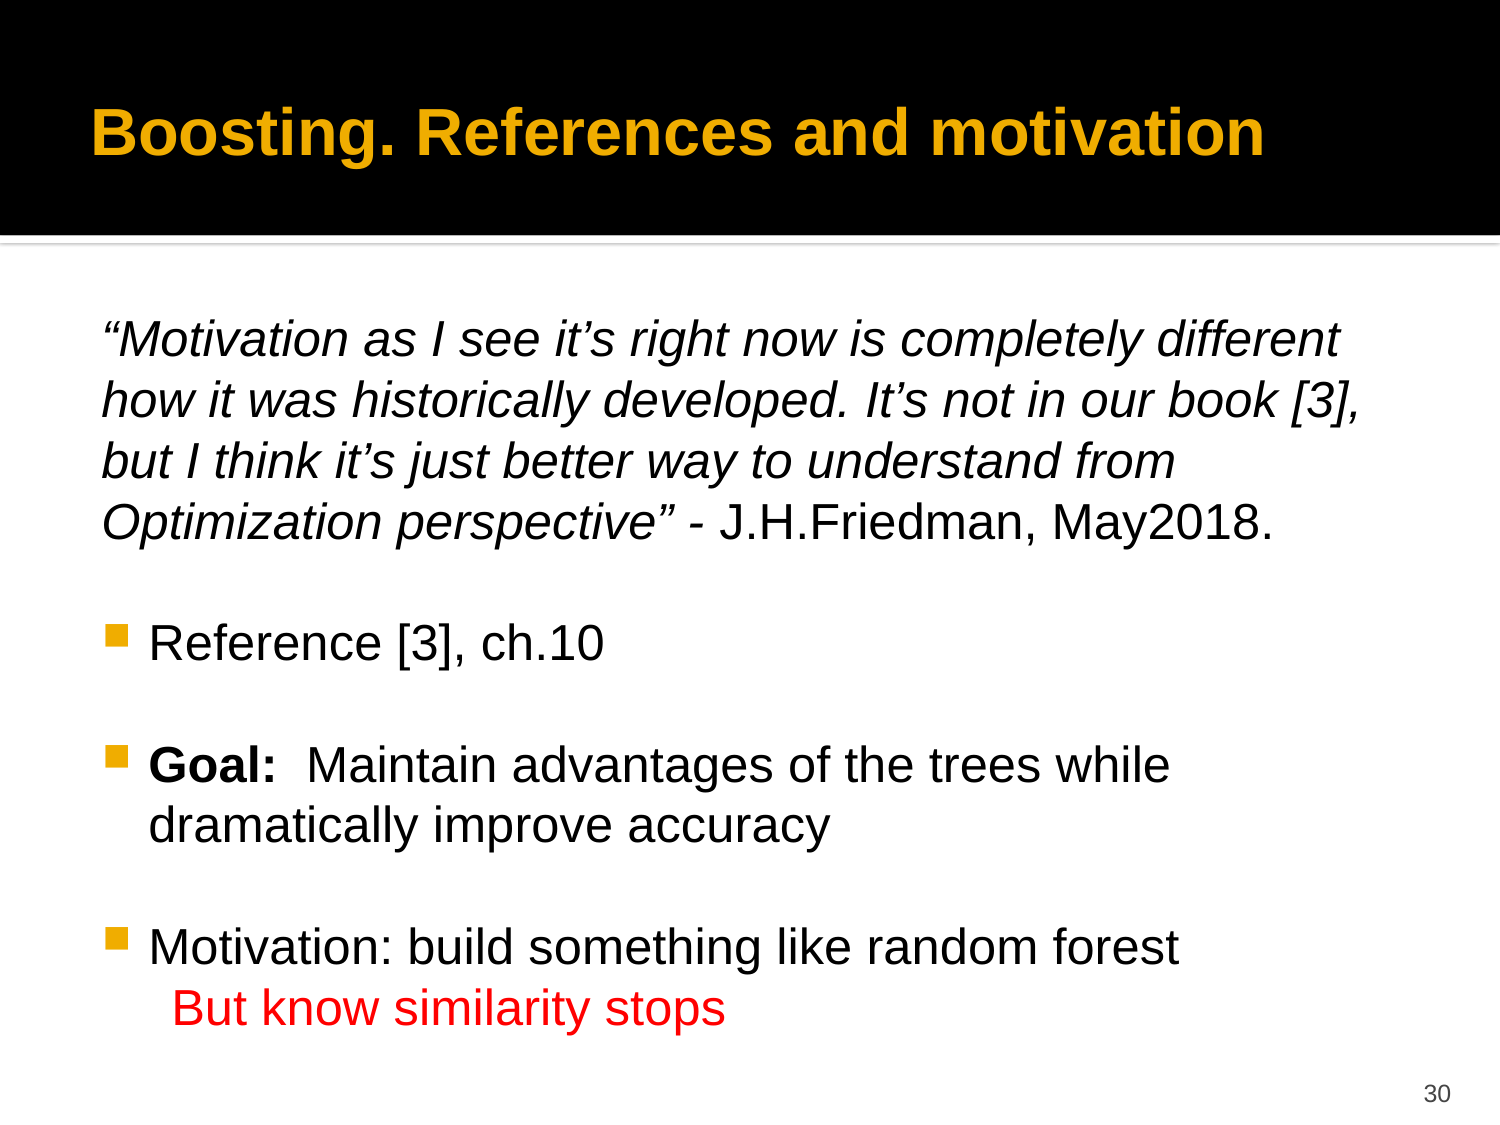

# Boosting. References and motivation
“Motivation as I see it’s right now is completely different how it was historically developed. It’s not in our book [3], but I think it’s just better way to understand from Optimization perspective” - J.H.Friedman, May2018.

Reference [3], ch.10

Goal:  Maintain advantages of the trees while dramatically improve accuracy

Motivation: build something like random forest
     But know similarity stops

30